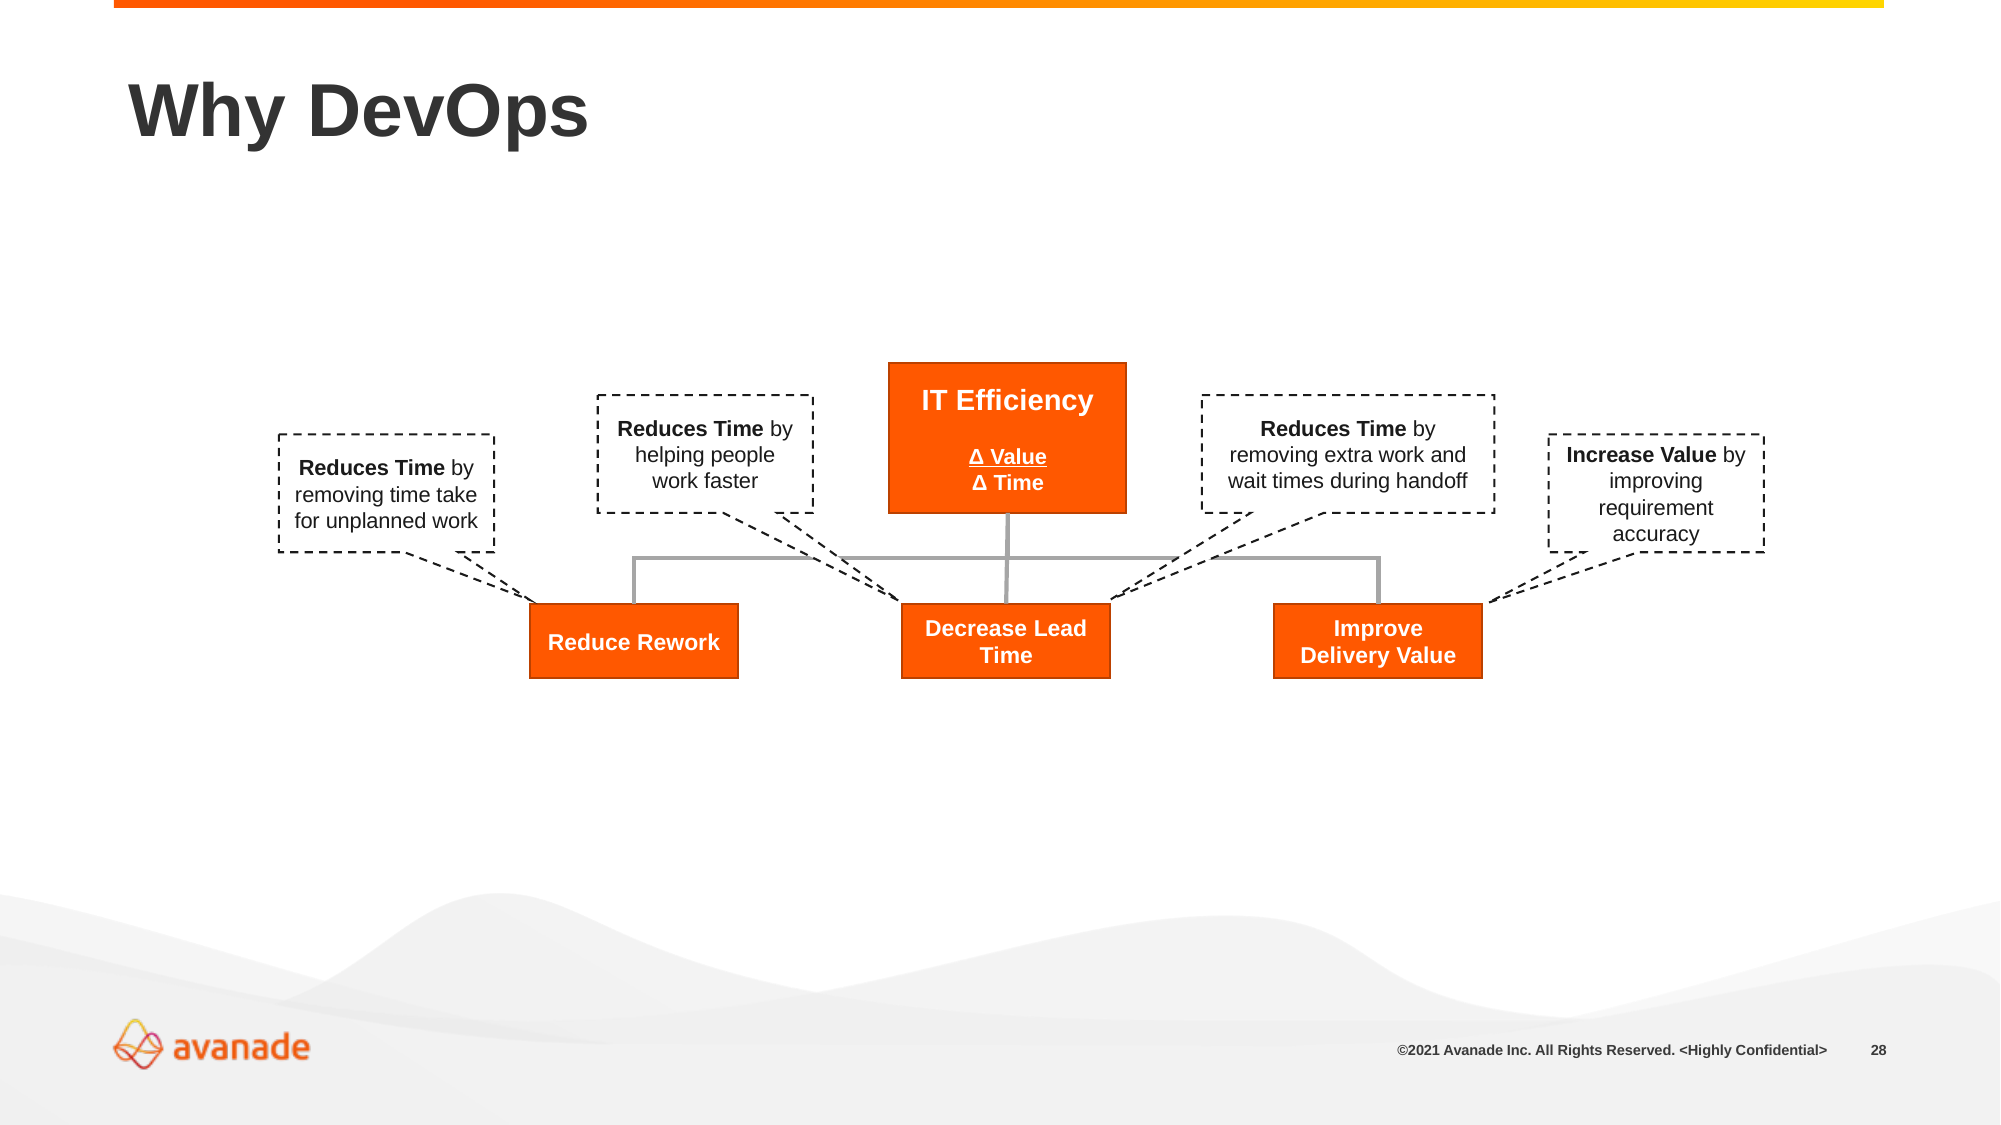

# Why DevOps
IT Efficiency

Δ Value
Δ Time
Reduces Time by helping people work faster
Reduces Time by removing extra work and wait times during handoff
Reduces Time by removing time take for unplanned work
Increase Value by improving requirement accuracy
Reduce Rework
Decrease Lead Time
Improve Delivery Value